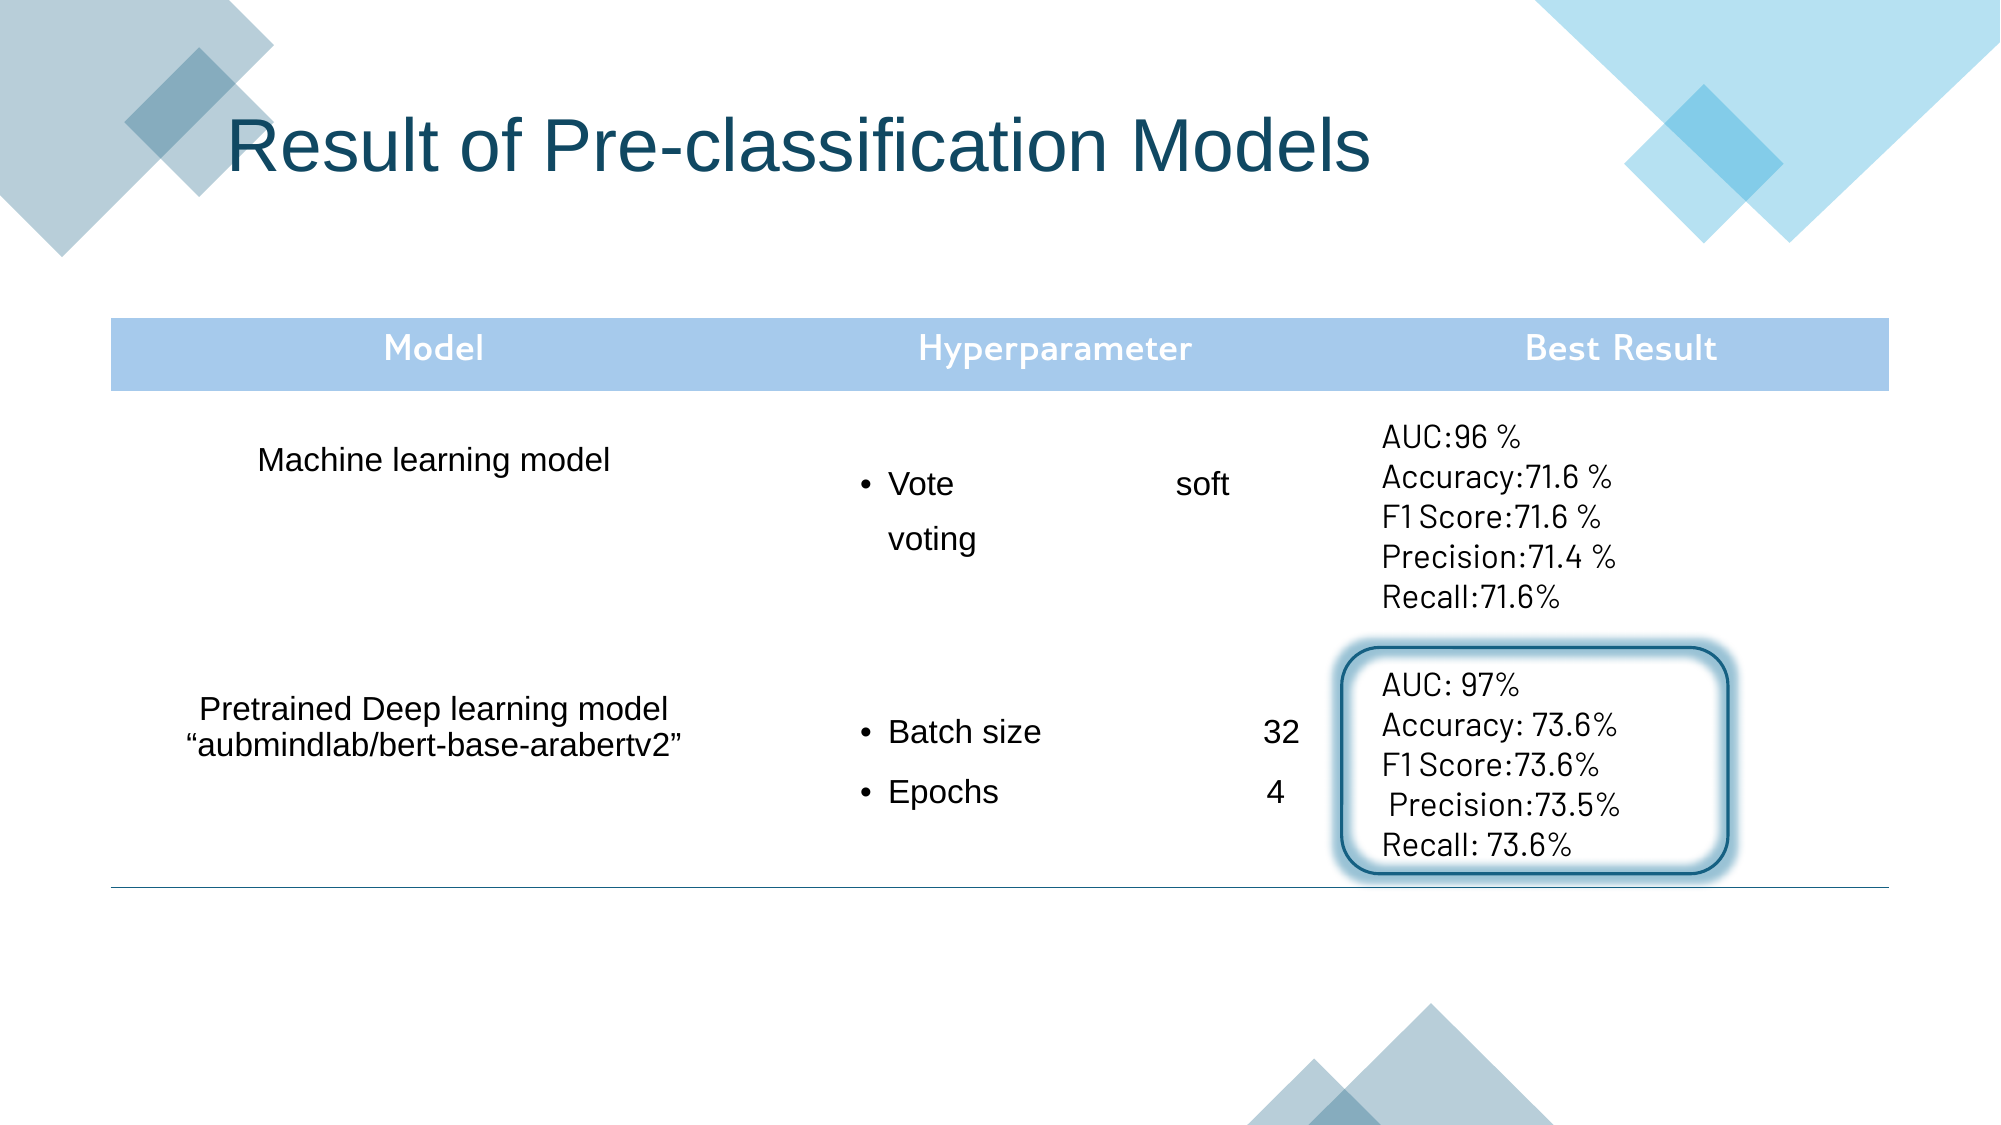

Result of Pre-classification Models

| Model | Hyperparameter | Best Result |
| --- | --- | --- |
| Machine learning model | Vote soft voting | AUC:96 % Accuracy:71.6 % F1 Score:71.6 % Precision:71.4 % Recall:71.6% |
| Pretrained Deep learning model “aubmindlab/bert-base-arabertv2” | Batch size 32 Epochs 4 | AUC: 97% Accuracy: 73.6% F1 Score:73.6% Precision:73.5% Recall: 73.6% |